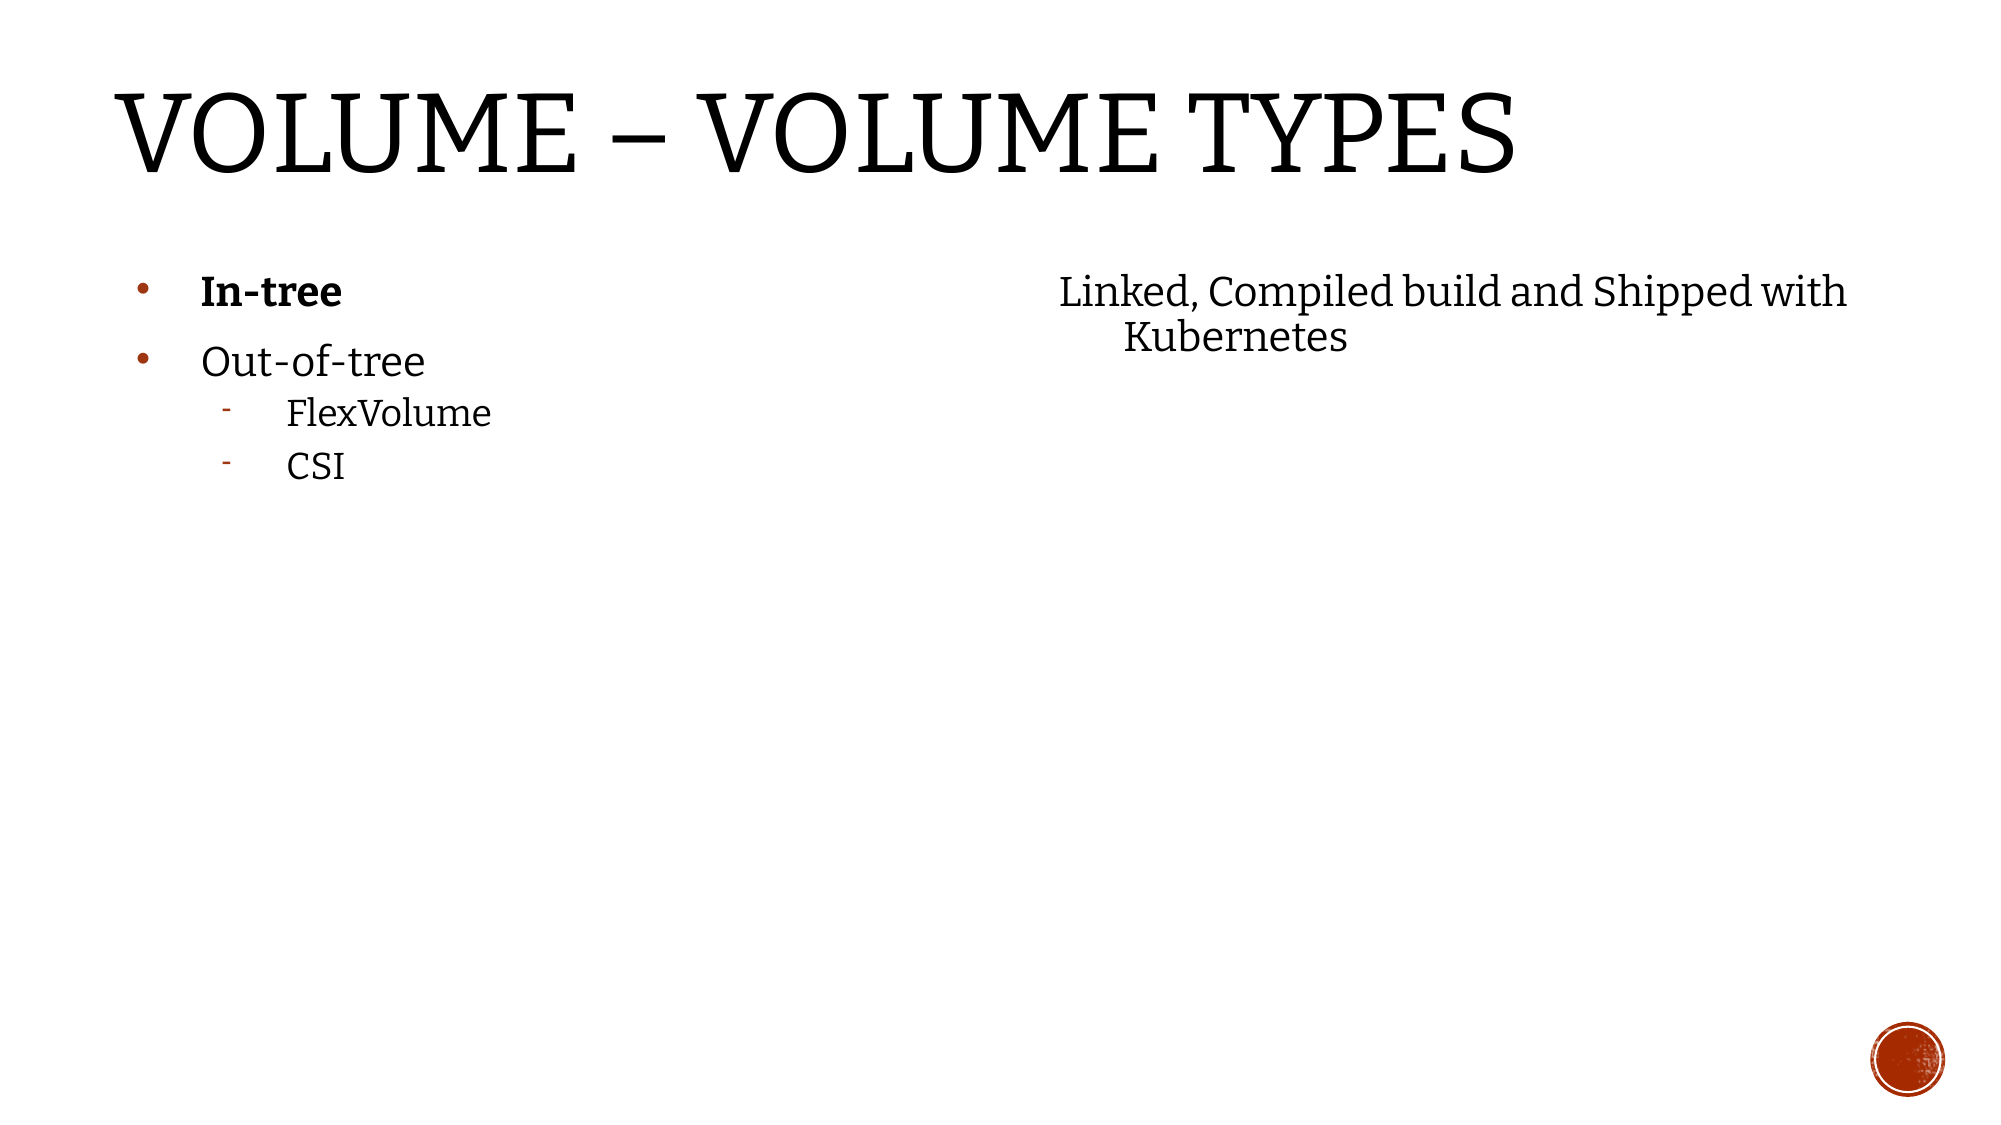

Volume – Volume Types
In-tree
Out-of-tree
FlexVolume
CSI
Linked, Compiled build and Shipped with Kubernetes